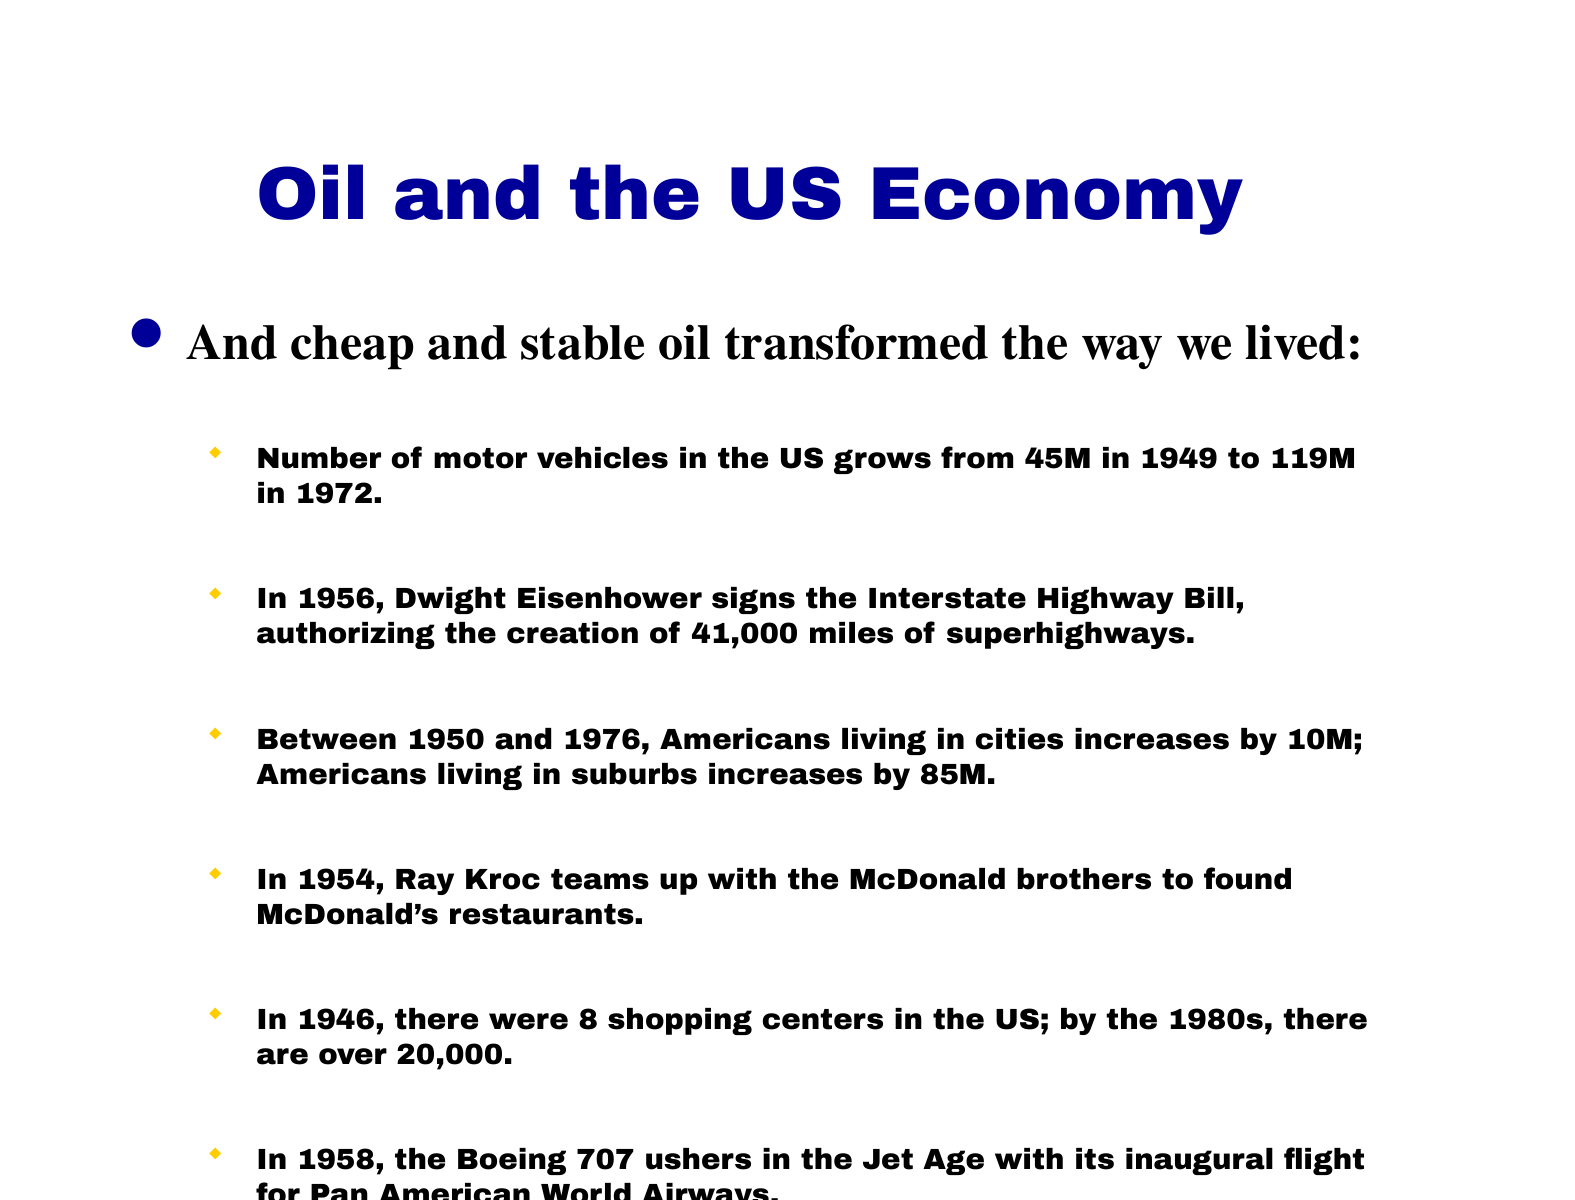

# Oil and the US Economy
And cheap and stable oil transformed the way we lived:

Number of motor vehicles in the US grows from 45M in 1949 to 119M in 1972.

In 1956, Dwight Eisenhower signs the Interstate Highway Bill, authorizing the creation of 41,000 miles of superhighways.

Between 1950 and 1976, Americans living in cities increases by 10M; Americans living in suburbs increases by 85M.

In 1954, Ray Kroc teams up with the McDonald brothers to found McDonald’s restaurants.

In 1946, there were 8 shopping centers in the US; by the 1980s, there are over 20,000.

In 1958, the Boeing 707 ushers in the Jet Age with its inaugural flight for Pan American World Airways.